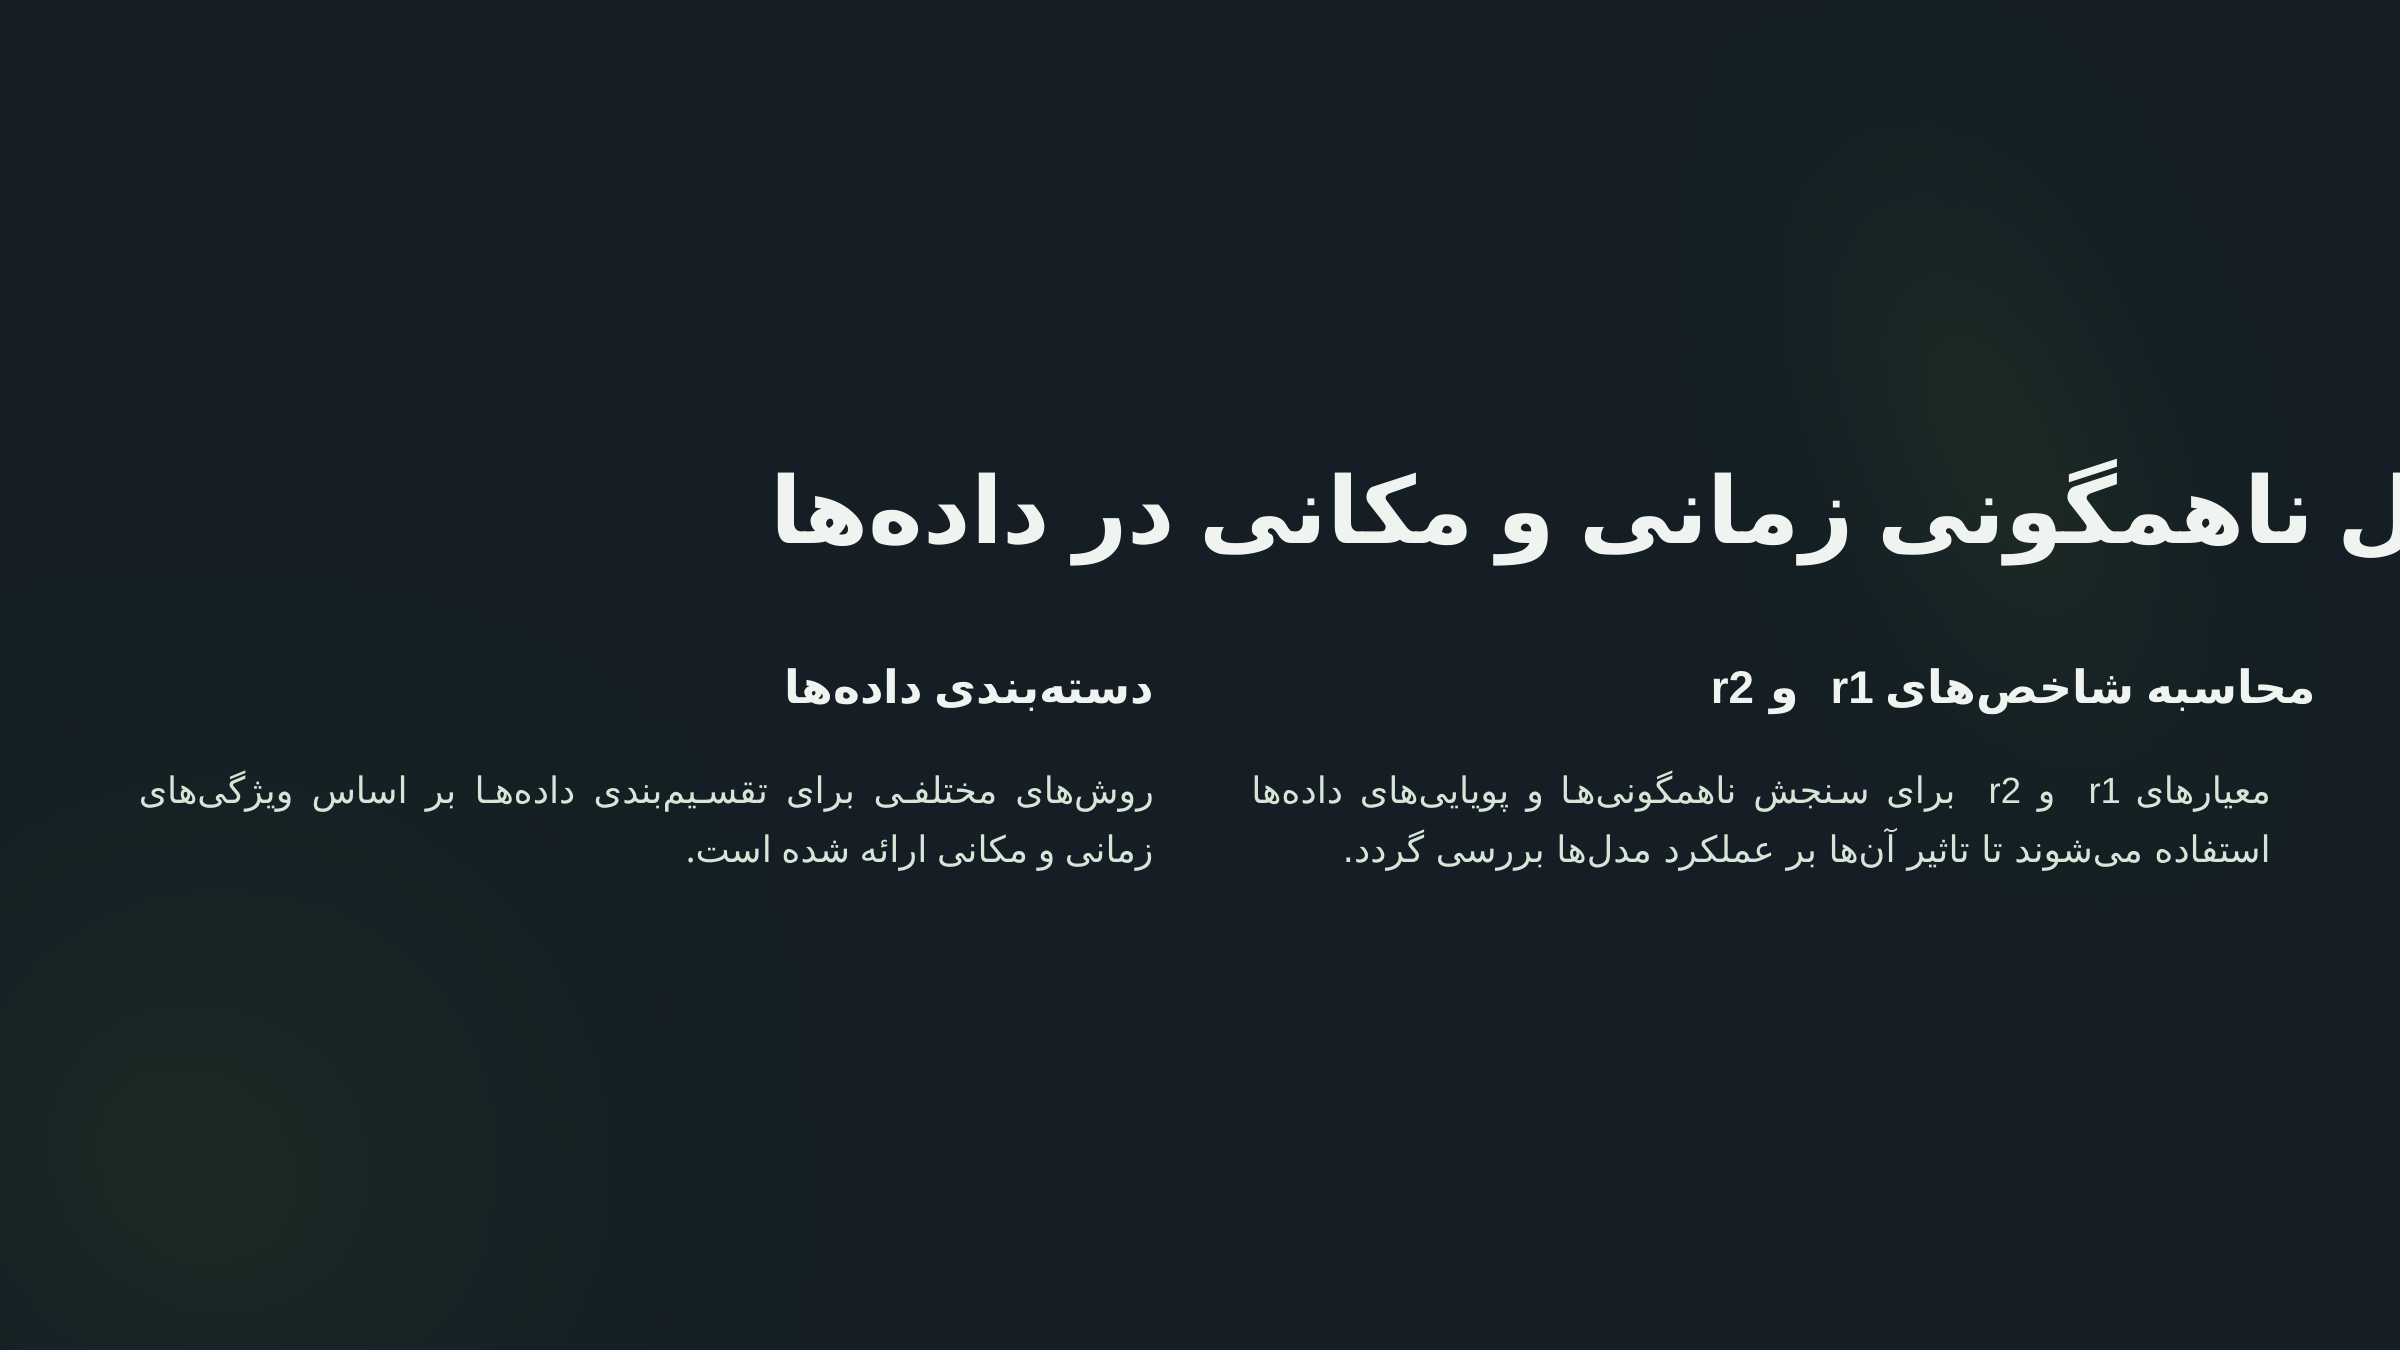

تحلیل ناهمگونی زمانی و مکانی در داده‌ها
دسته‌بندی داده‌ها
محاسبه شاخص‌های r1  و r2
روش‌های مختلفی برای تقسیم‌بندی داده‌ها بر اساس ویژگی‌های زمانی و مکانی ارائه شده است.
معیارهای r1  و r2  برای سنجش ناهمگونی‌ها و پویایی‌های داده‌ها استفاده می‌شوند تا تاثیر آن‌ها بر عملکرد مدل‌ها بررسی گردد.